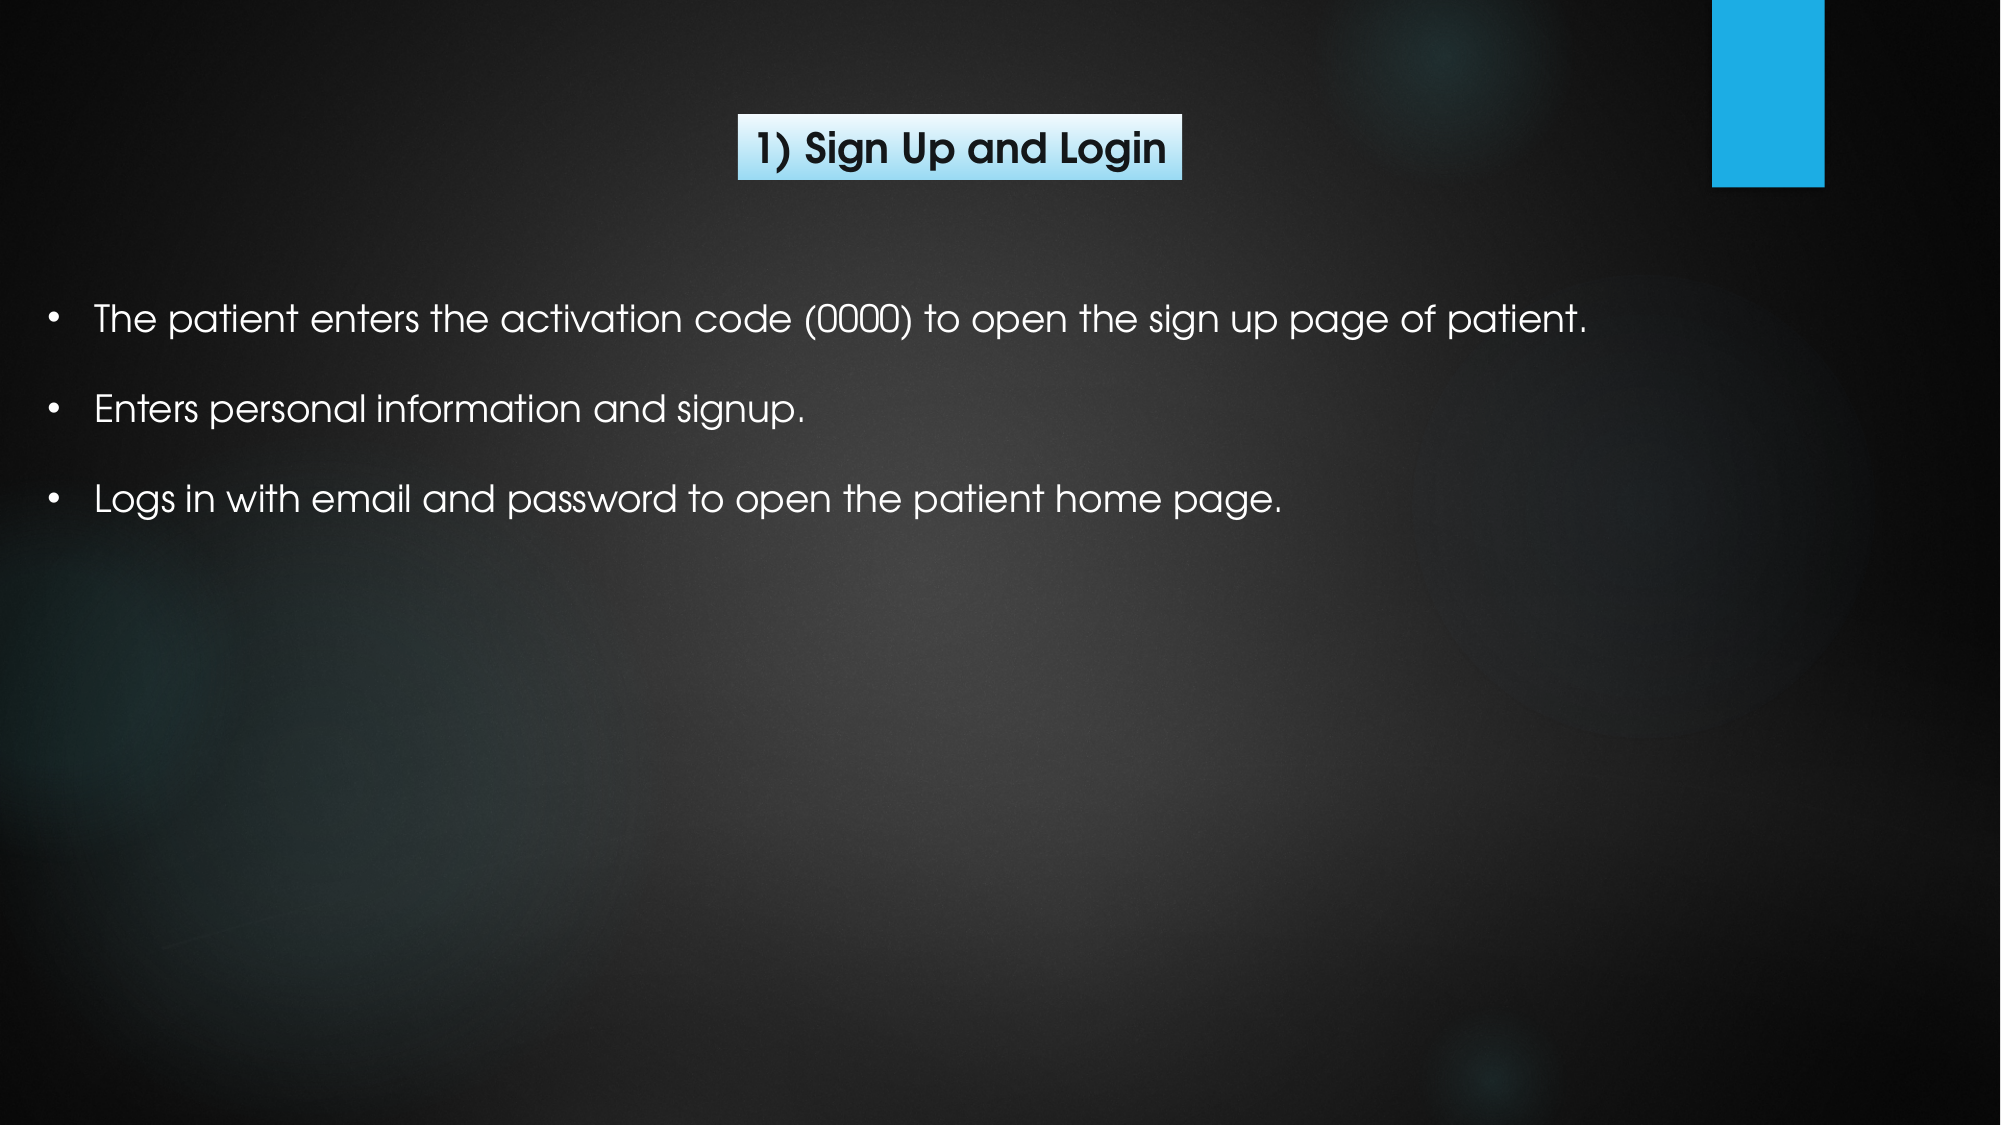

1) Sign Up and Login
The patient enters the activation code (0000) to open the sign up page of patient.

Enters personal information and signup.

Logs in with email and password to open the patient home page.